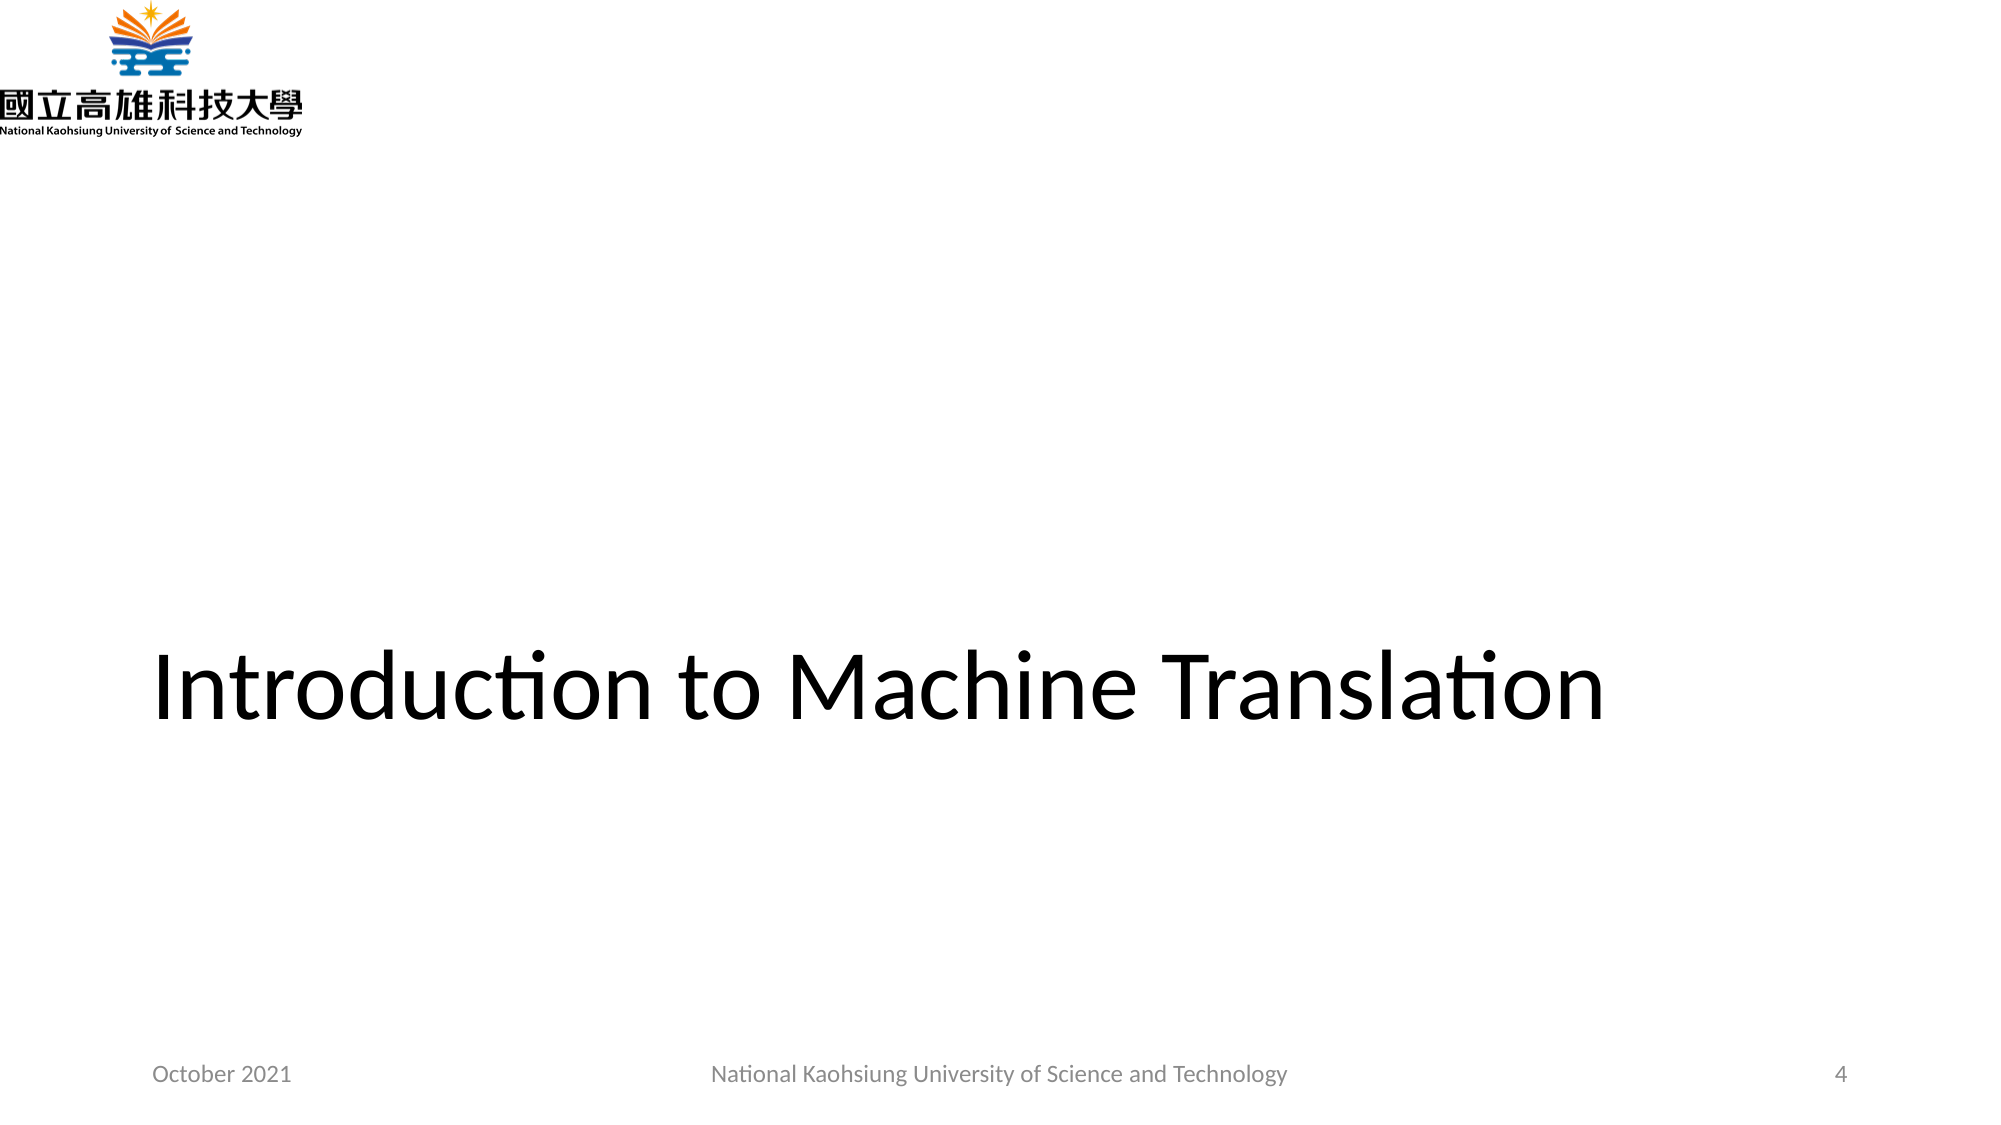

# Introduction to Machine Translation

October 2021
National Kaohsiung University of Science and Technology
4